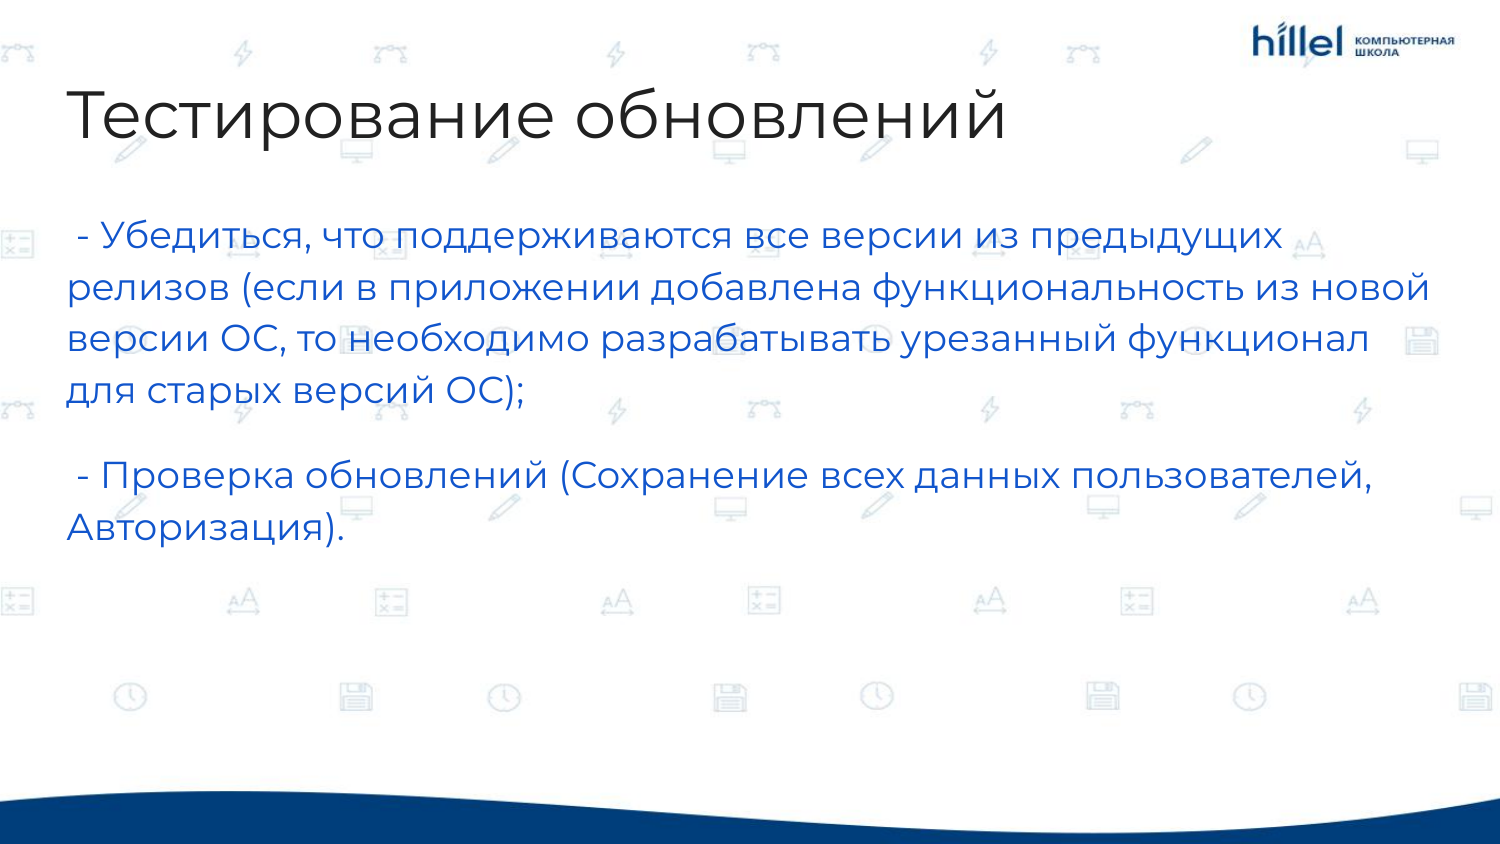

# Тестирование обновлений
 - Убедиться, что поддерживаются все версии из предыдущих релизов (если в приложении добавлена функциональность из новой версии ОС, то необходимо разрабатывать урезанный функционал для старых версий ОС);
 - Проверка обновлений (Сохранение всех данных пользователей, Авторизация).